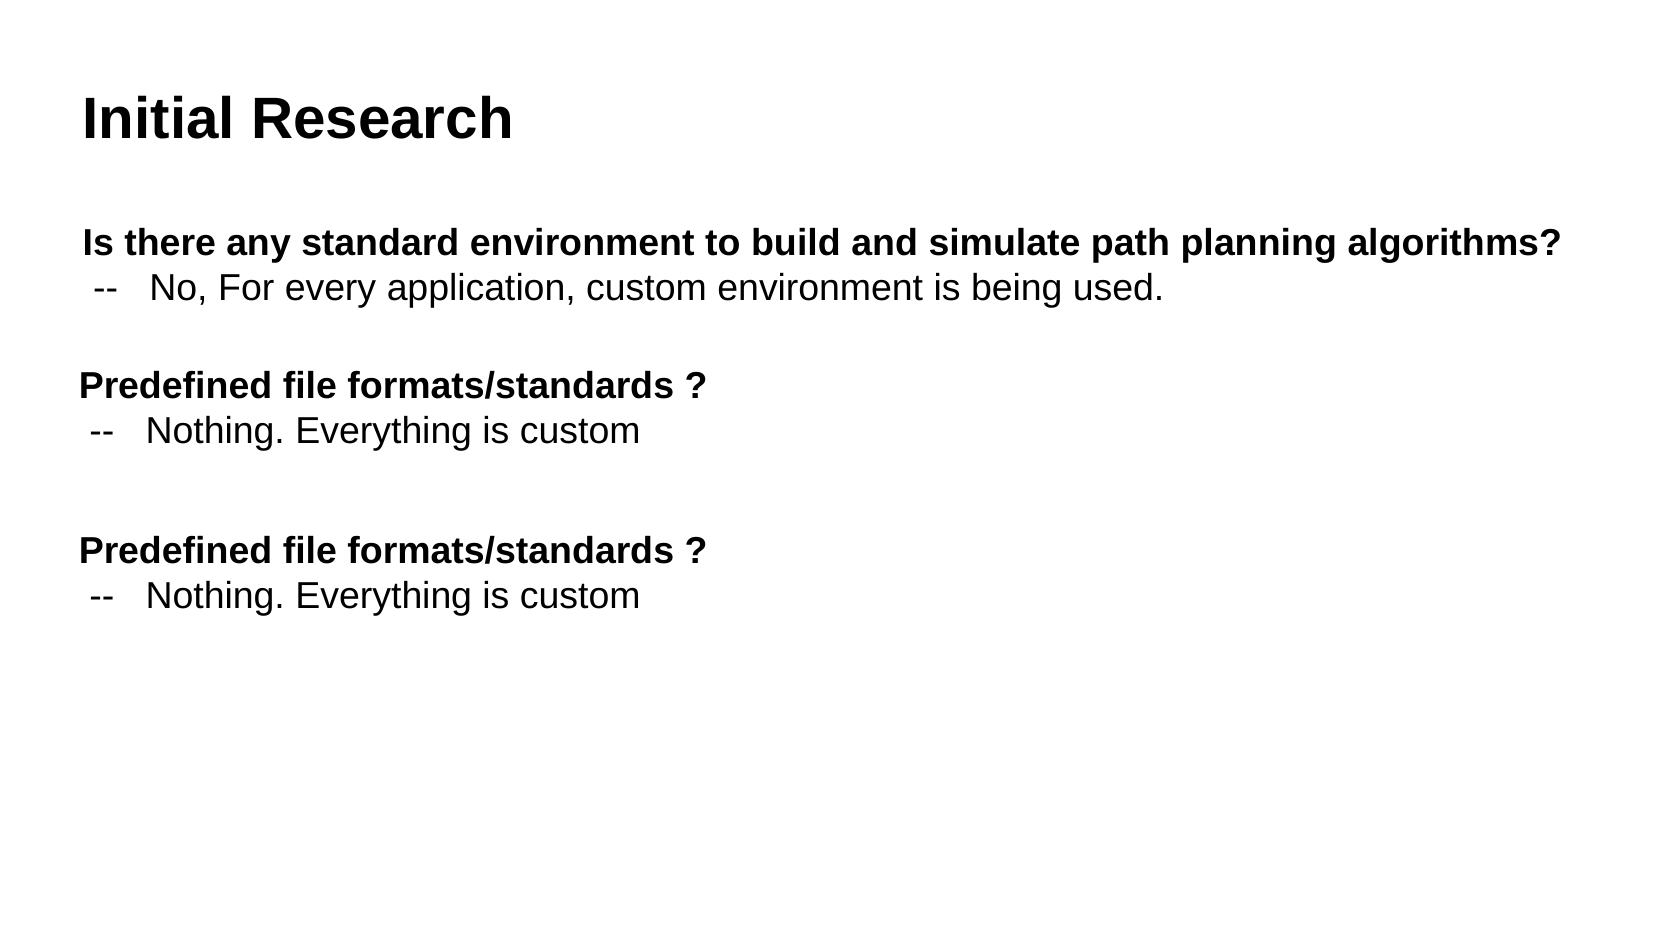

# Initial Research
Is there any standard environment to build and simulate path planning algorithms?
 --   No, For every application, custom environment is being used.
Predefined file formats/standards ?
 --   Nothing. Everything is custom
Predefined file formats/standards ?
 --   Nothing. Everything is custom